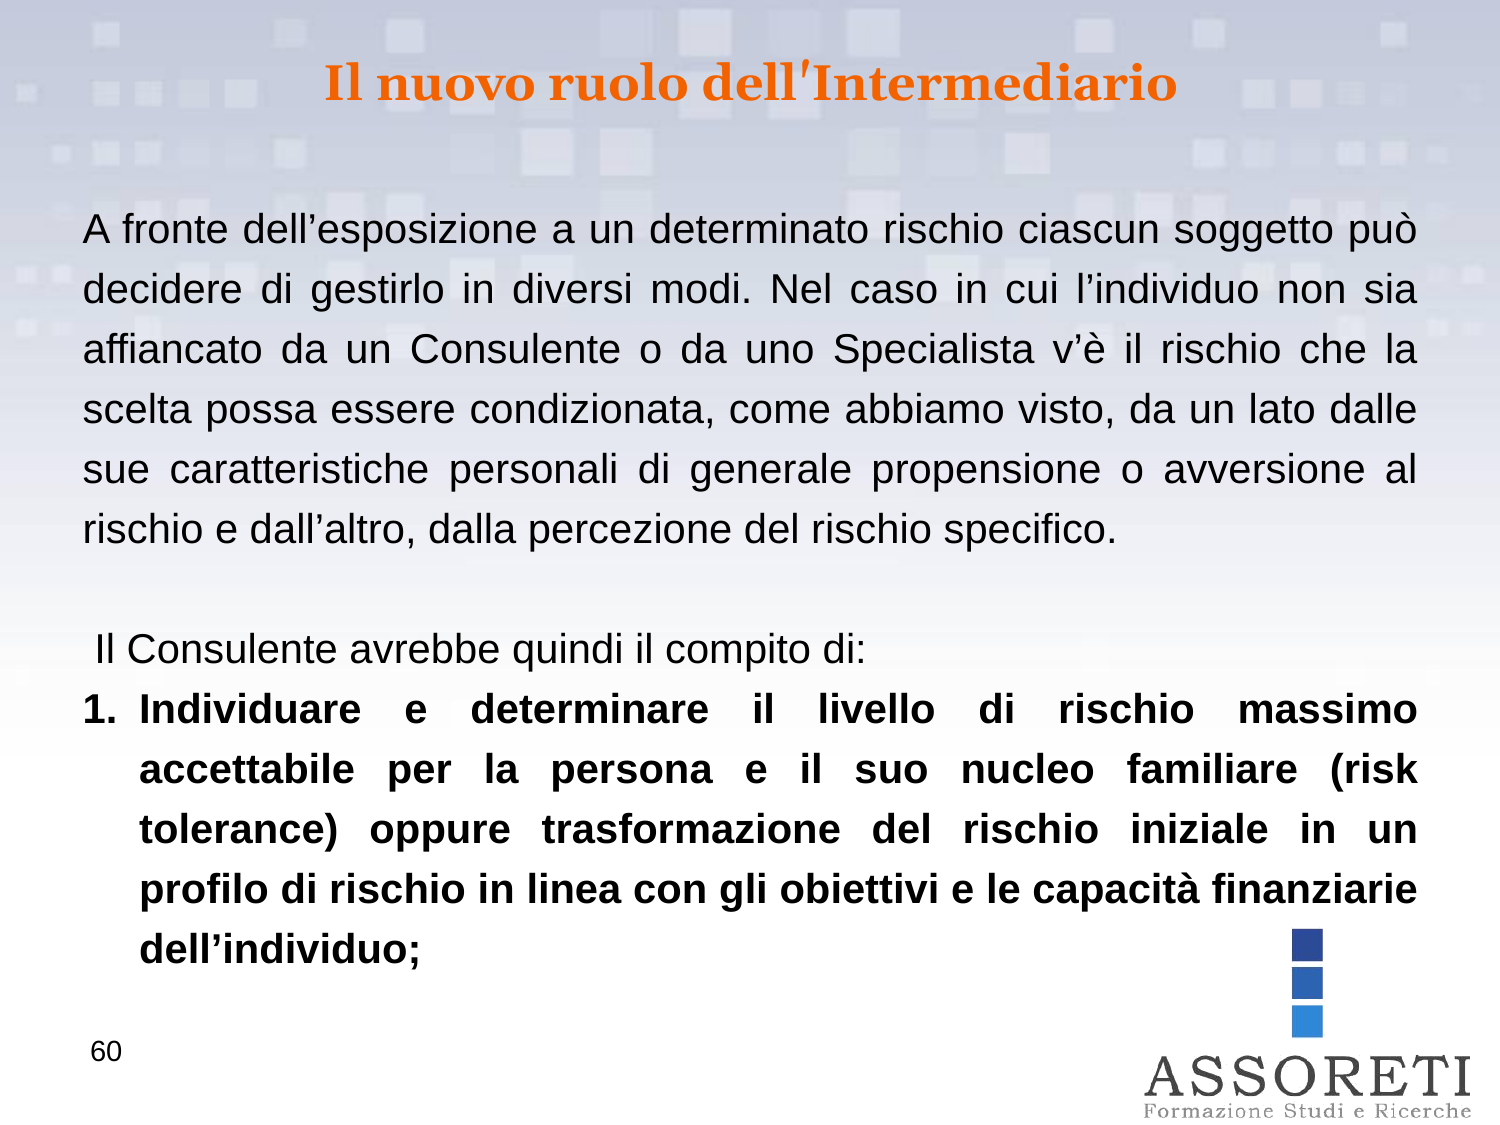

Il nuovo ruolo dell'Intermediario
A fronte dell’esposizione a un determinato rischio ciascun soggetto può decidere di gestirlo in diversi modi. Nel caso in cui l’individuo non sia affiancato da un Consulente o da uno Specialista v’è il rischio che la scelta possa essere condizionata, come abbiamo visto, da un lato dalle sue caratteristiche personali di generale propensione o avversione al rischio e dall’altro, dalla percezione del rischio specifico.

 Il Consulente avrebbe quindi il compito di:
Individuare e determinare il livello di rischio massimo accettabile per la persona e il suo nucleo familiare (risk tolerance) oppure trasformazione del rischio iniziale in un profilo di rischio in linea con gli obiettivi e le capacità finanziarie dell’individuo;
60